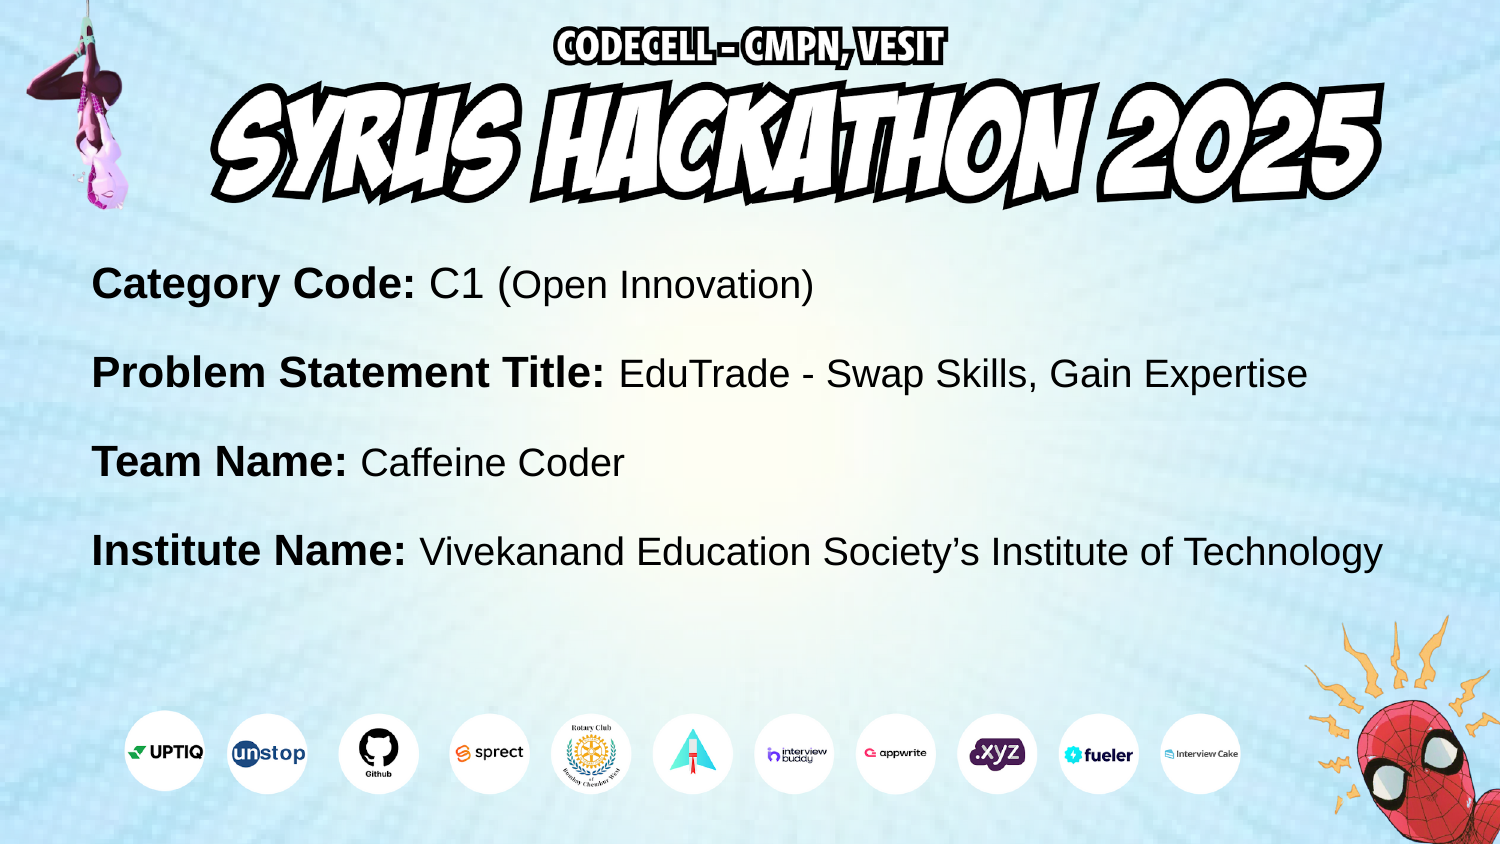

Category Code: C1 (Open Innovation)
Problem Statement Title: EduTrade - Swap Skills, Gain Expertise
Team Name: Caffeine Coder
Institute Name: Vivekanand Education Society’s Institute of Technology